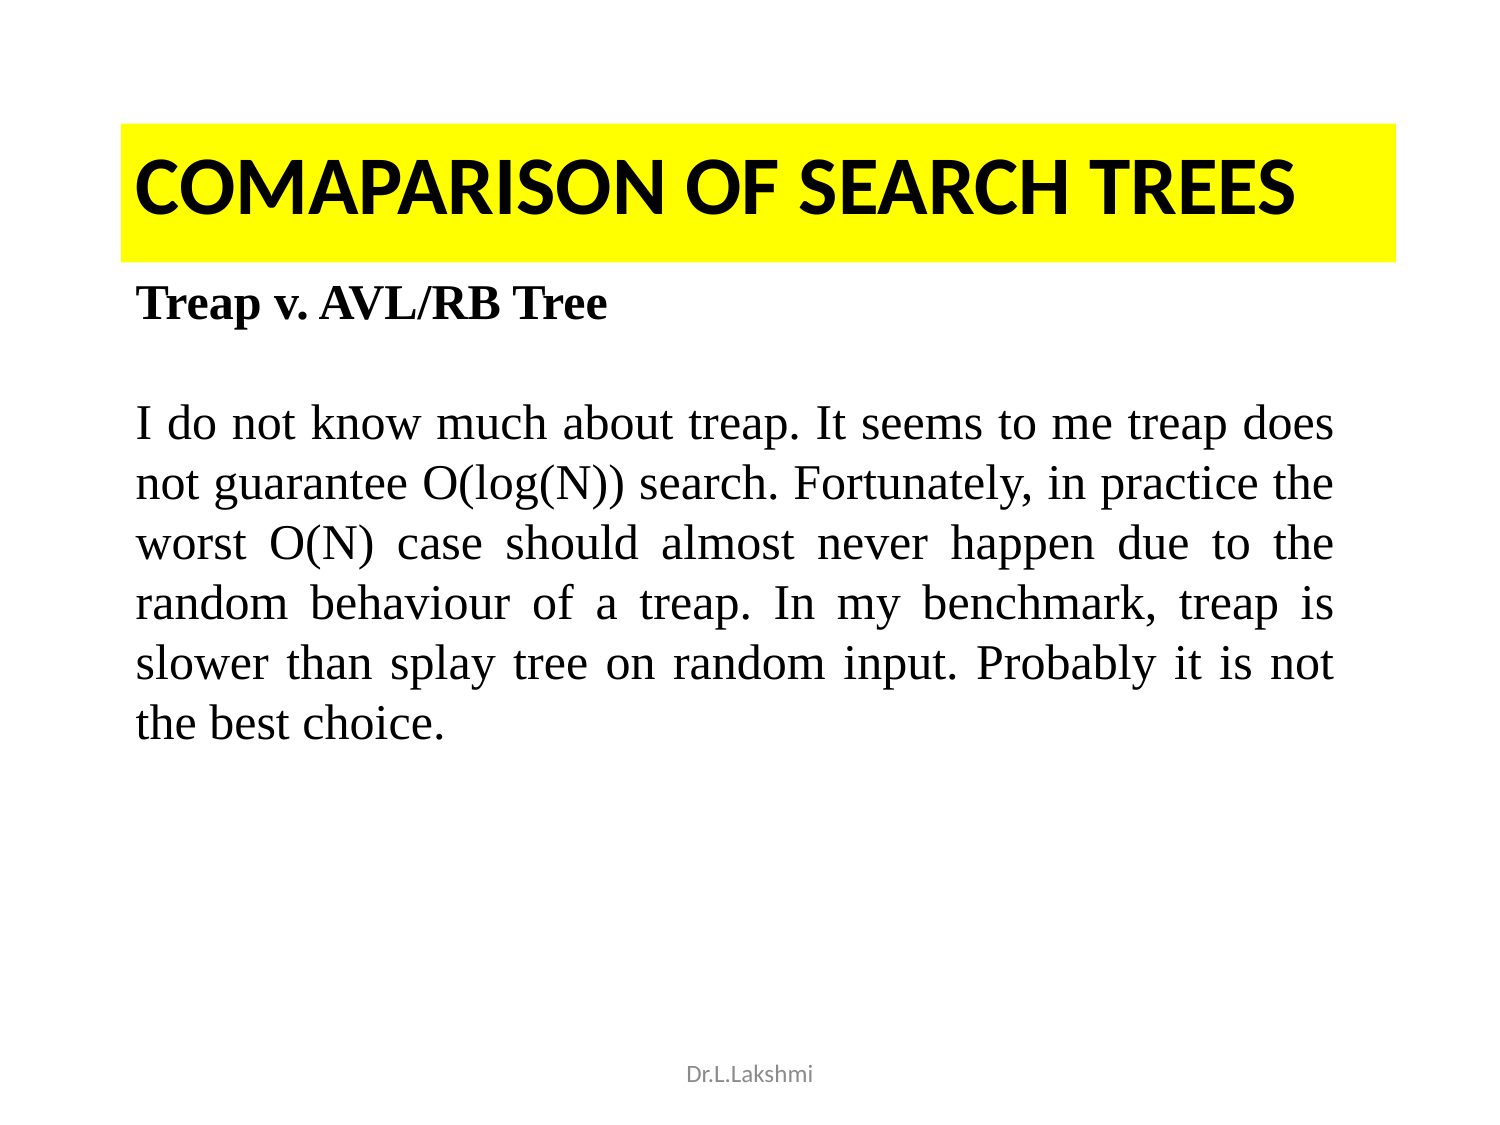

# COMAPARISON OF SEARCH TREES
Treap v. AVL/RB Tree

I do not know much about treap. It seems to me treap does not guarantee O(log(N)) search. Fortunately, in practice the worst O(N) case should almost never happen due to the random behaviour of a treap. In my benchmark, treap is slower than splay tree on random input. Probably it is not the best choice.

Dr.L.Lakshmi